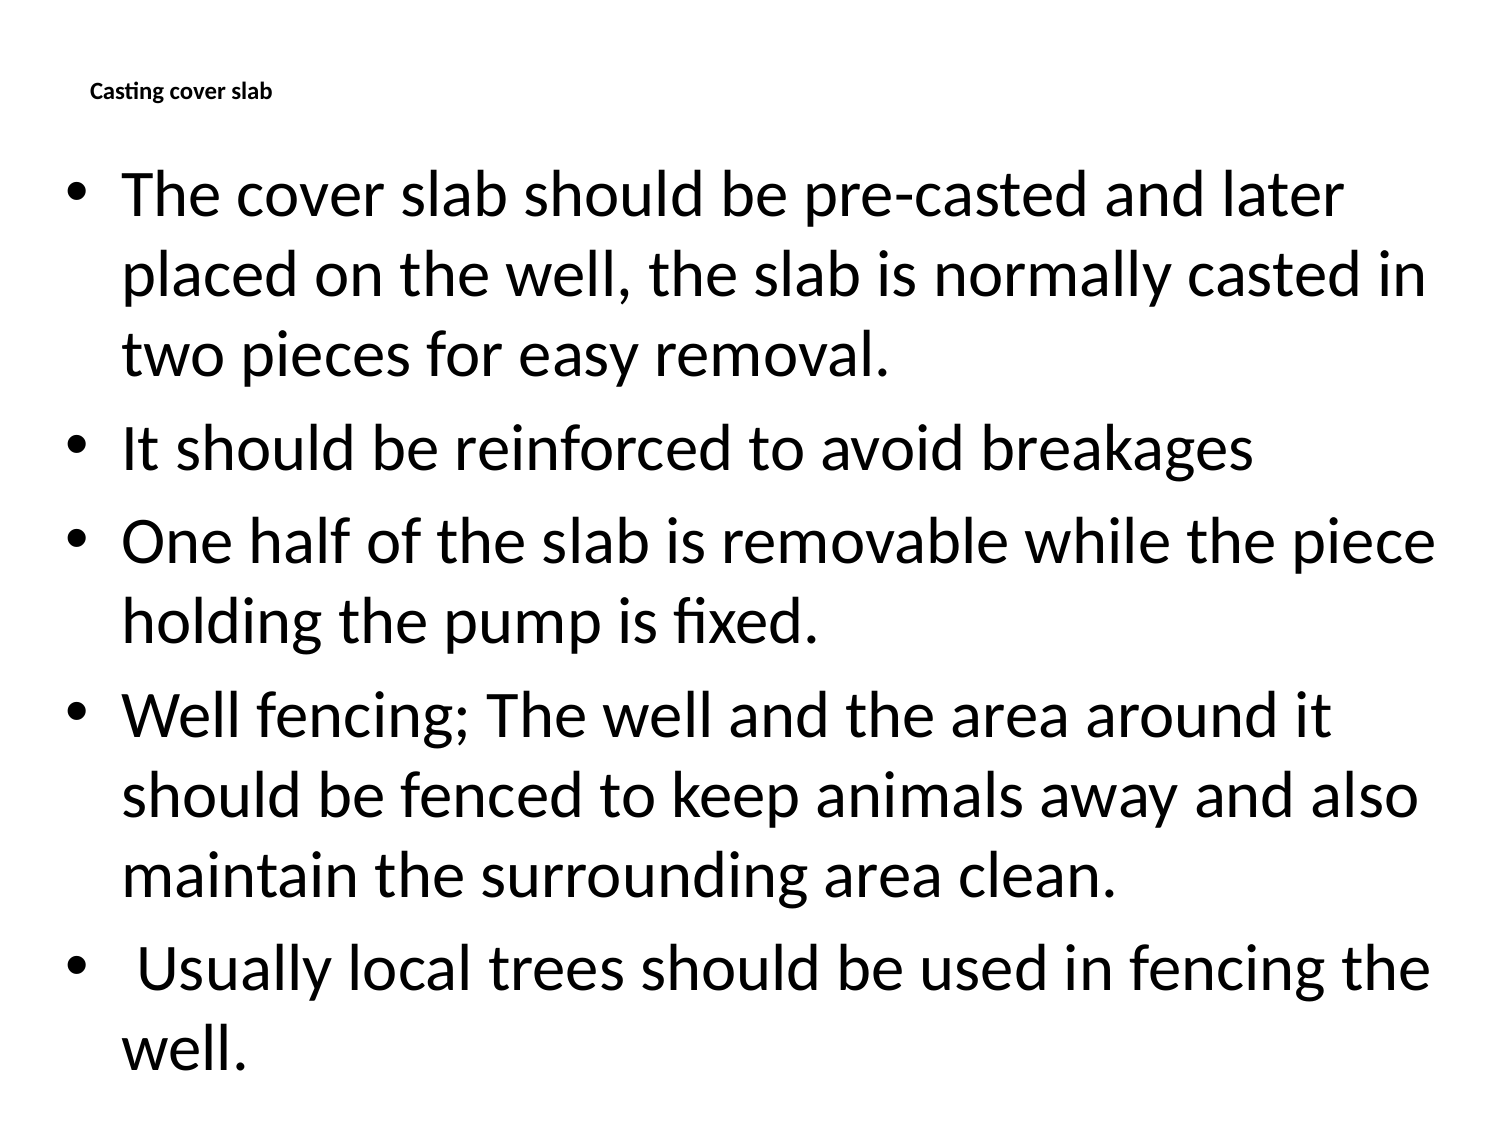

# Casting cover slab
The cover slab should be pre-casted and later placed on the well, the slab is normally casted in two pieces for easy removal.
It should be reinforced to avoid breakages
One half of the slab is removable while the piece holding the pump is fixed.
Well fencing; The well and the area around it should be fenced to keep animals away and also maintain the surrounding area clean.
 Usually local trees should be used in fencing the well.